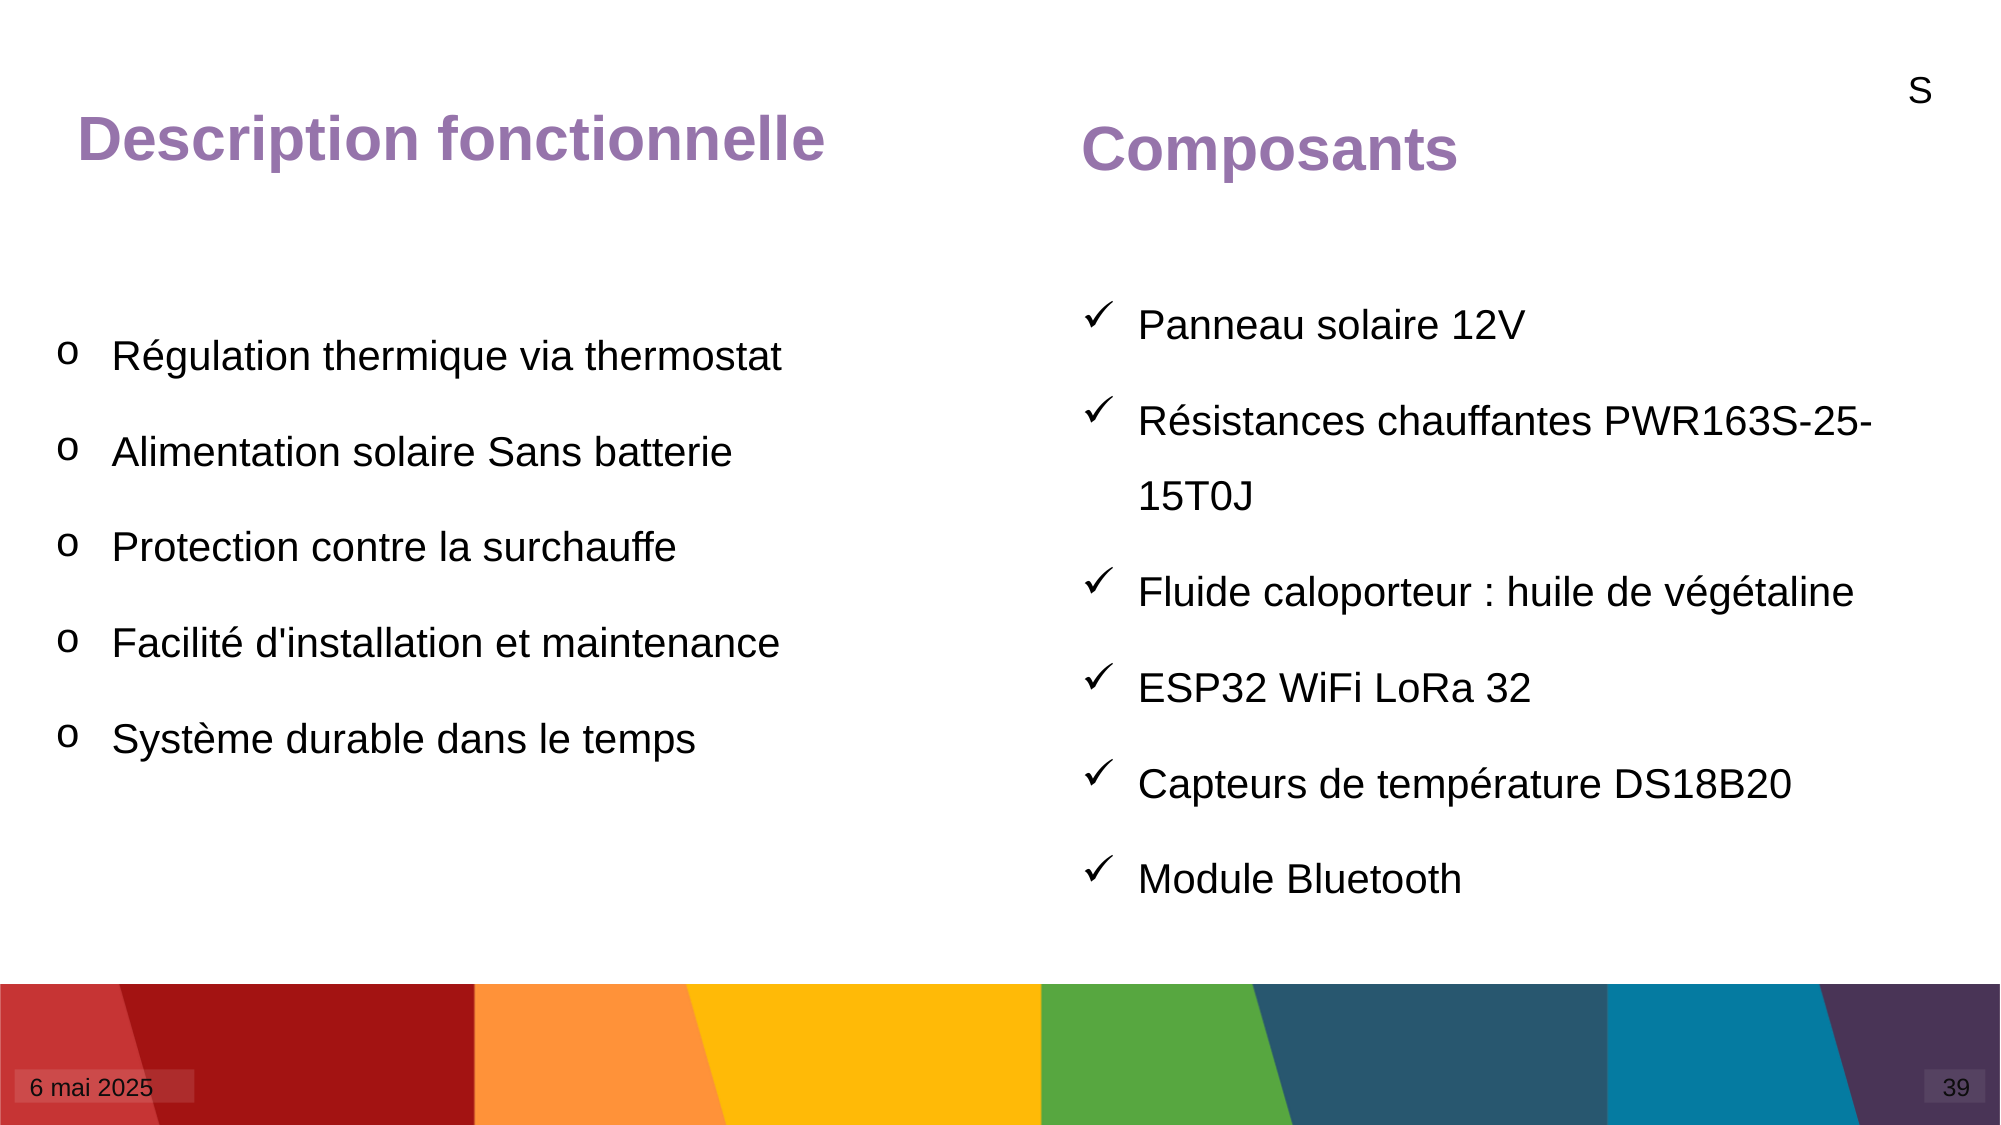

S
# Description fonctionnelle
Composants
Panneau solaire 12V
Résistances chauffantes PWR163S-25-15T0J
Fluide caloporteur : huile de végétaline
ESP32 WiFi LoRa 32
Capteurs de température DS18B20
Module Bluetooth
Régulation thermique via thermostat
Alimentation solaire Sans batterie
Protection contre la surchauffe
Facilité d'installation et maintenance
Système durable dans le temps
6 mai 2025
39